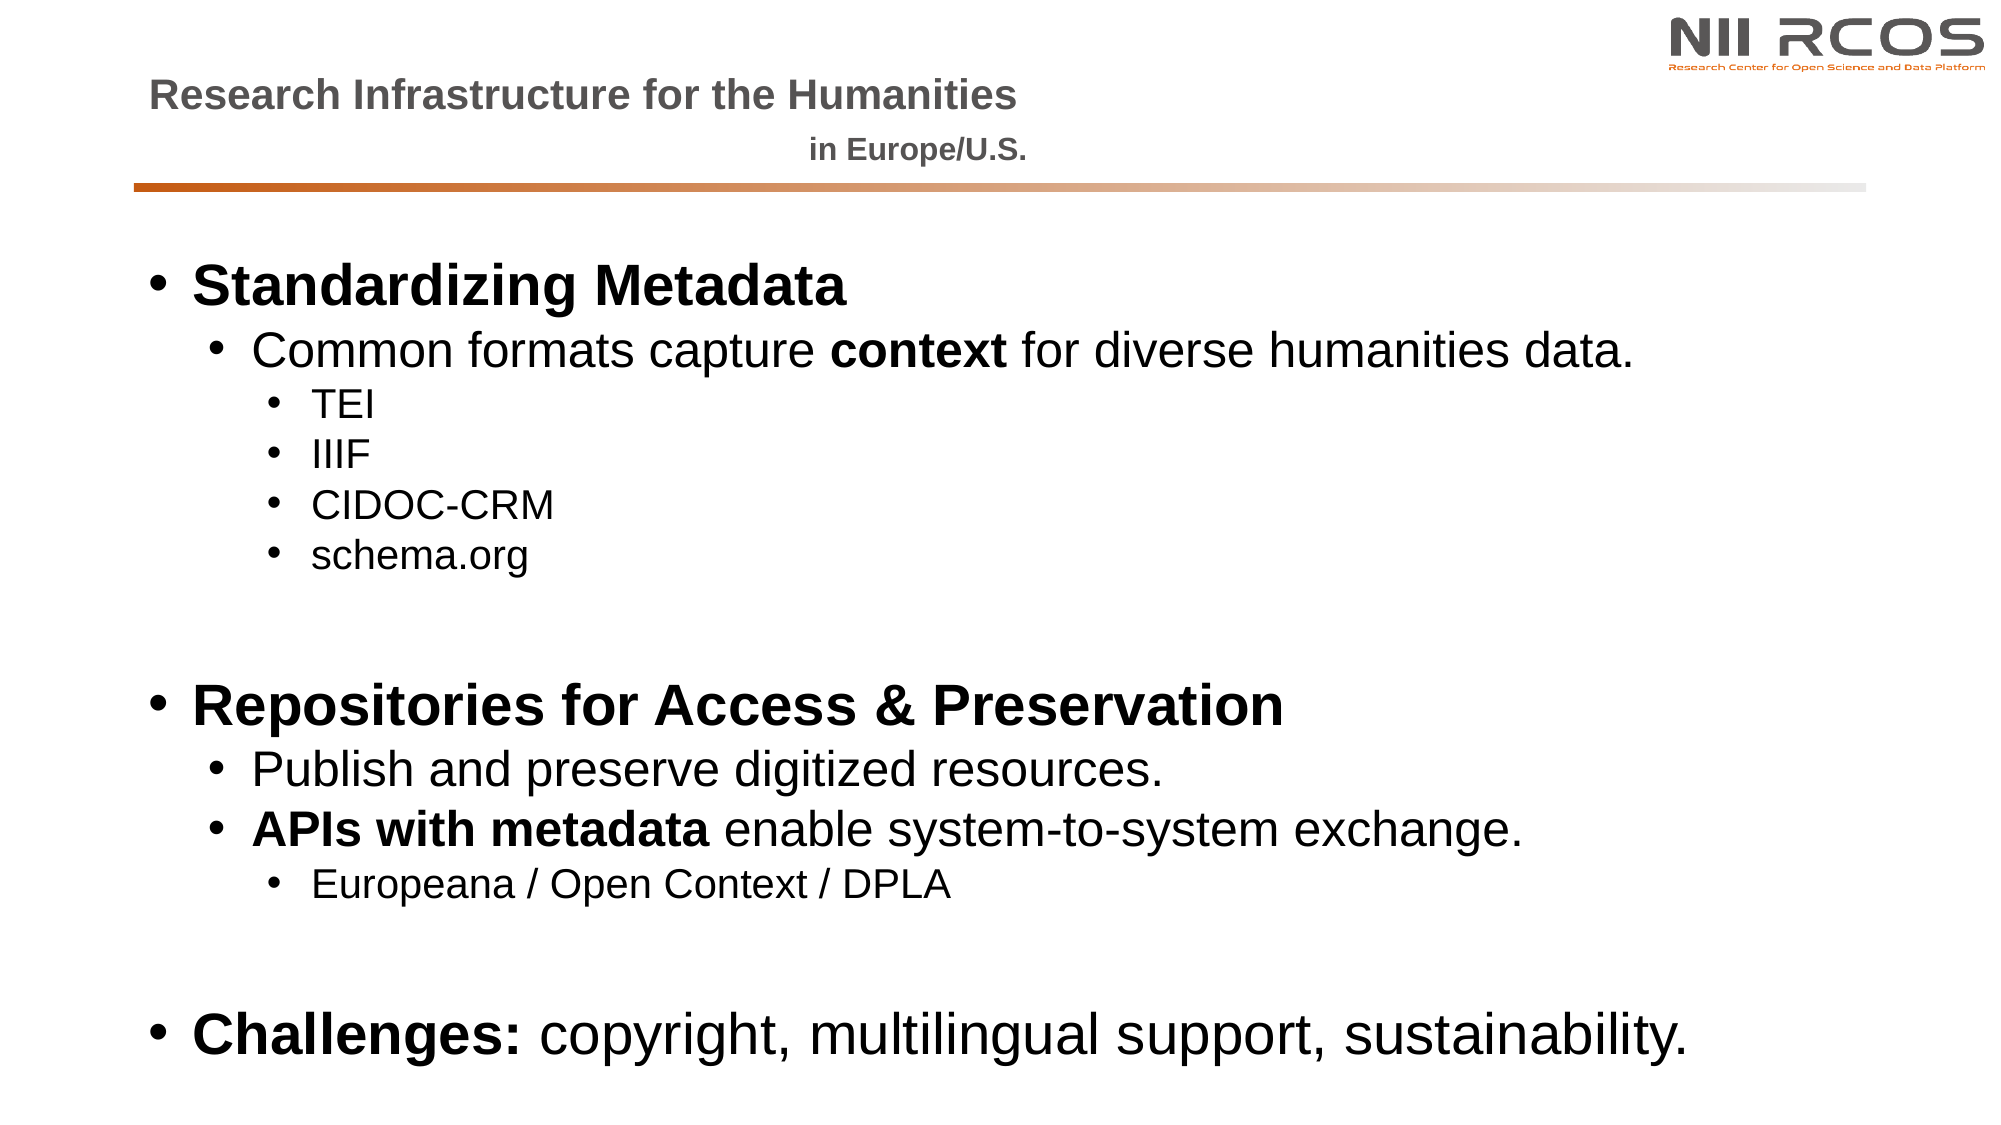

# Research Infrastructure for the Humanities in Europe/U.S.
Standardizing Metadata
Common formats capture context for diverse humanities data.
TEI
IIIF
CIDOC-CRM
schema.org

Repositories for Access & Preservation
Publish and preserve digitized resources.
APIs with metadata enable system-to-system exchange.
Europeana / Open Context / DPLA

Challenges: copyright, multilingual support, sustainability.